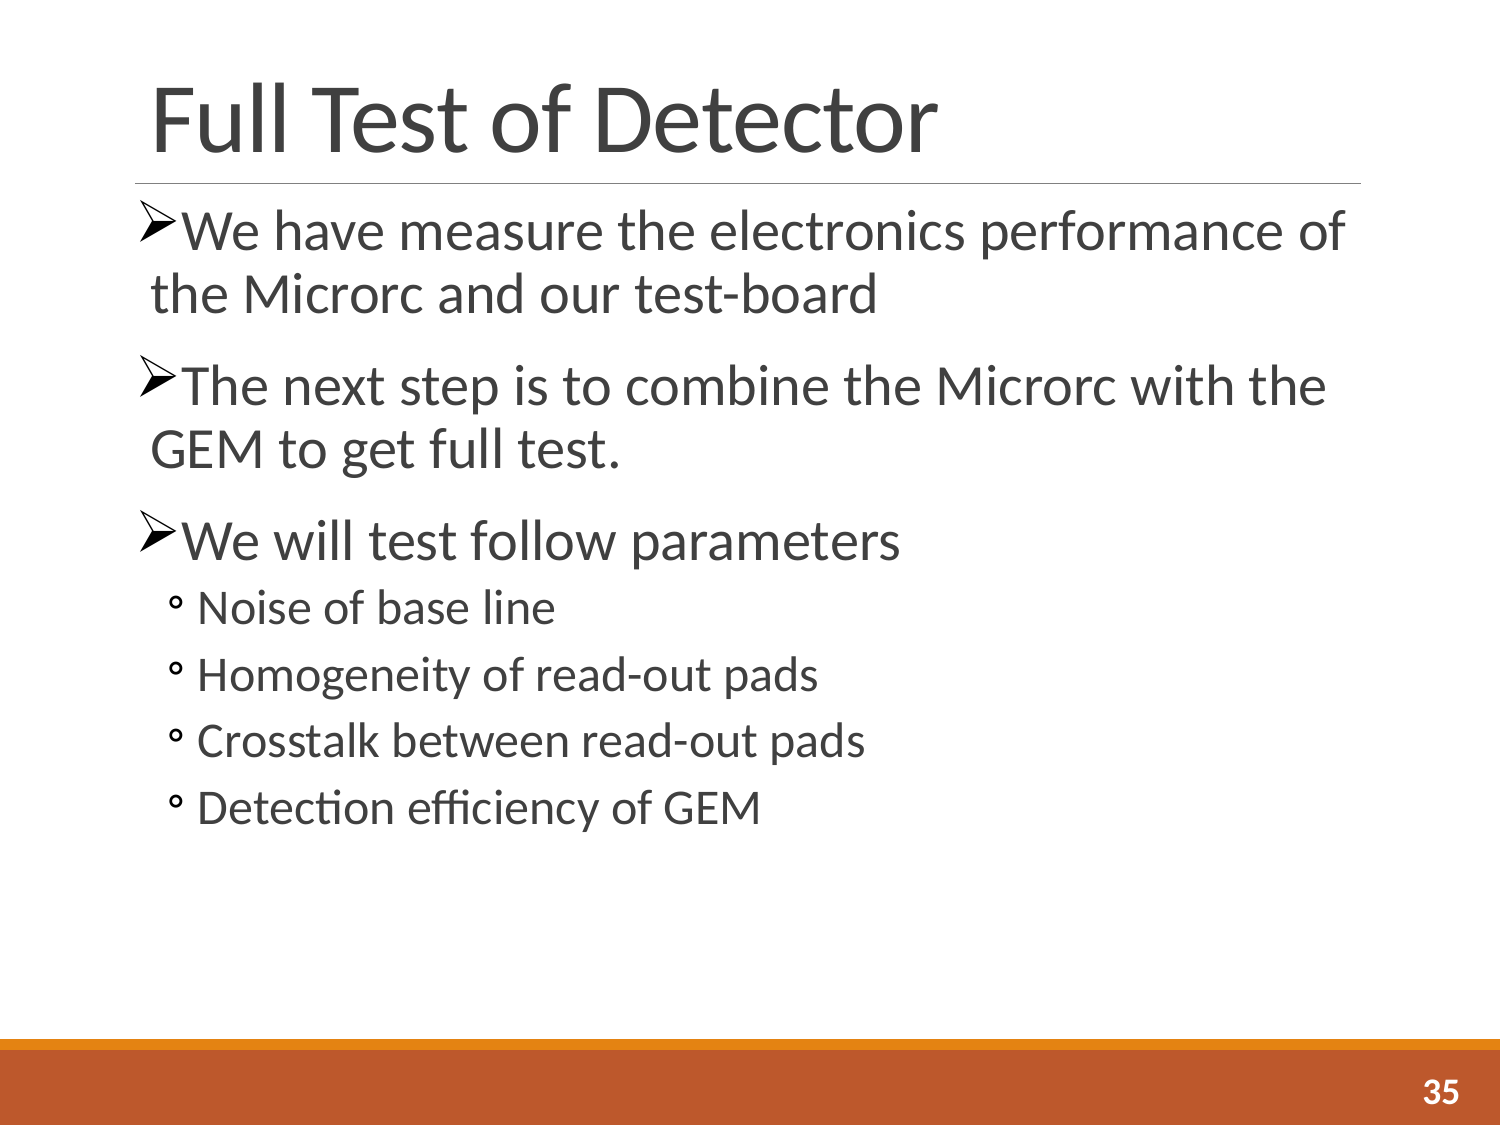

# Full Test of Detector
We have measure the electronics performance of the Microrc and our test-board
The next step is to combine the Microrc with the GEM to get full test.
We will test follow parameters
Noise of base line
Homogeneity of read-out pads
Crosstalk between read-out pads
Detection efficiency of GEM

35